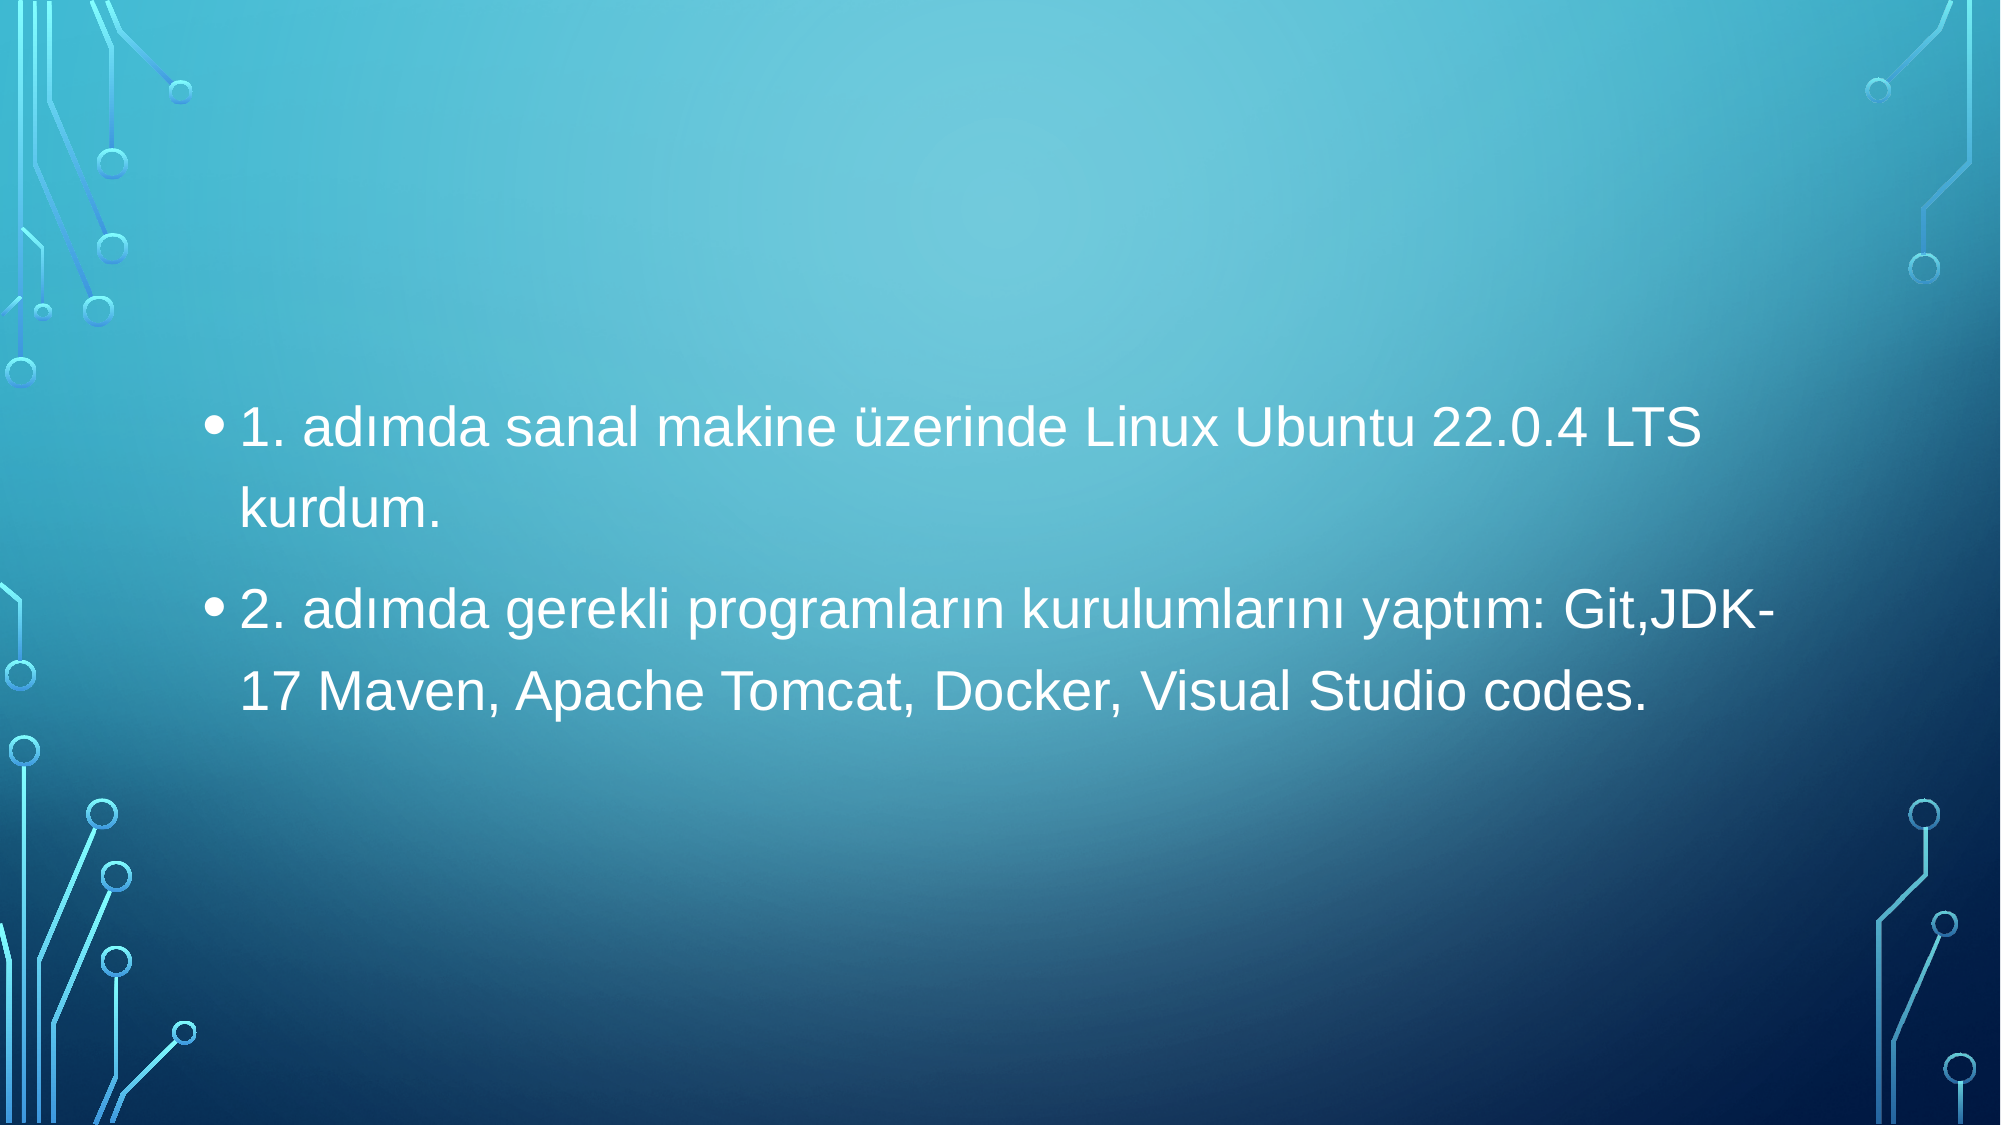

1. adımda sanal makine üzerinde Linux Ubuntu 22.0.4 LTS kurdum.
2. adımda gerekli programların kurulumlarını yaptım: Git,JDK-17 Maven, Apache Tomcat, Docker, Visual Studio codes.